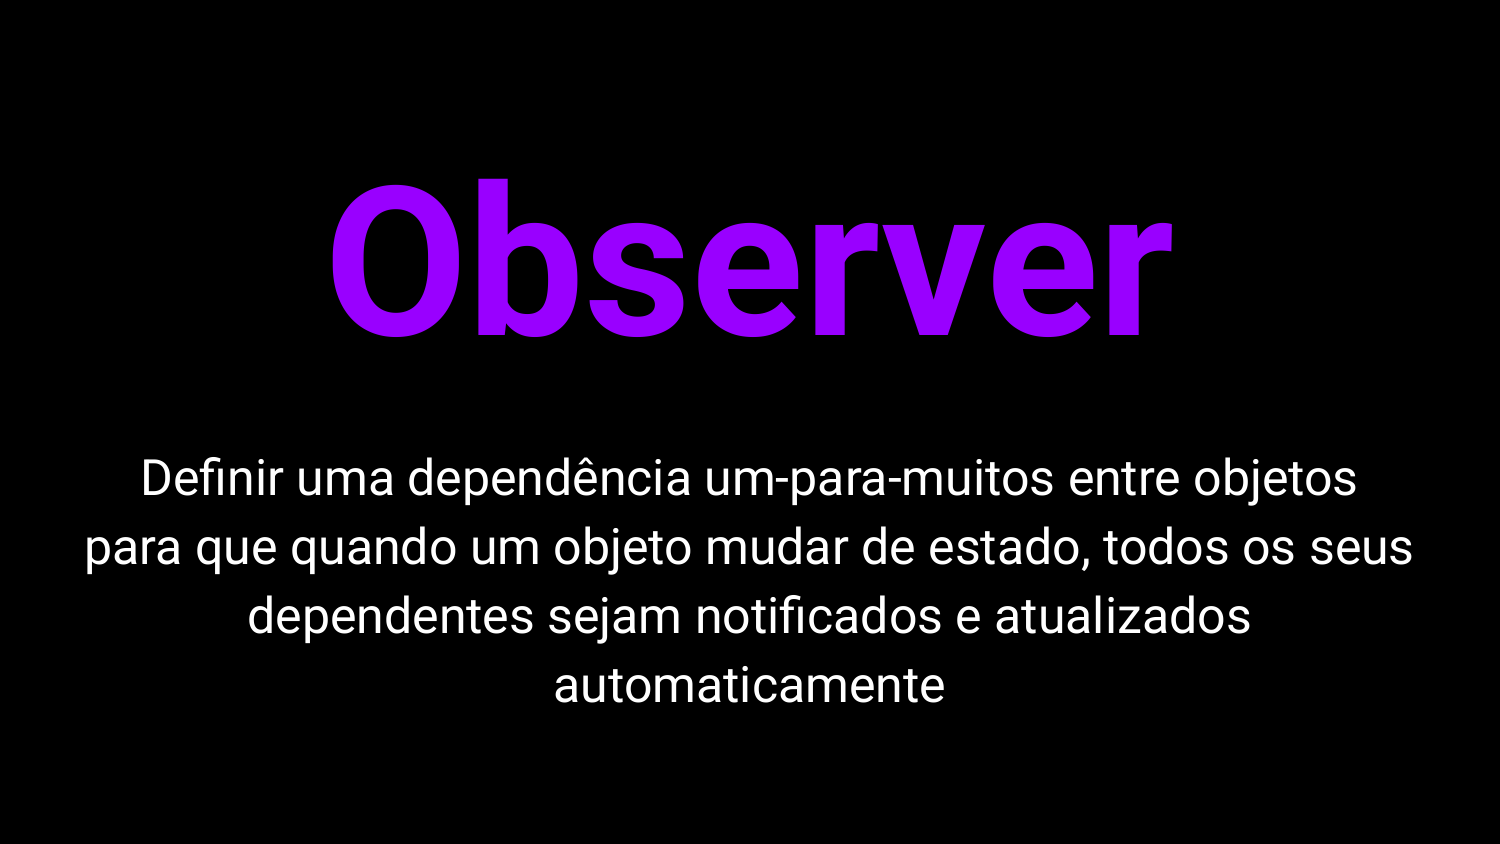

# Observer
Definir uma dependência um-para-muitos entre objetos
para que quando um objeto mudar de estado, todos os seus
dependentes sejam notificados e atualizados
automaticamente